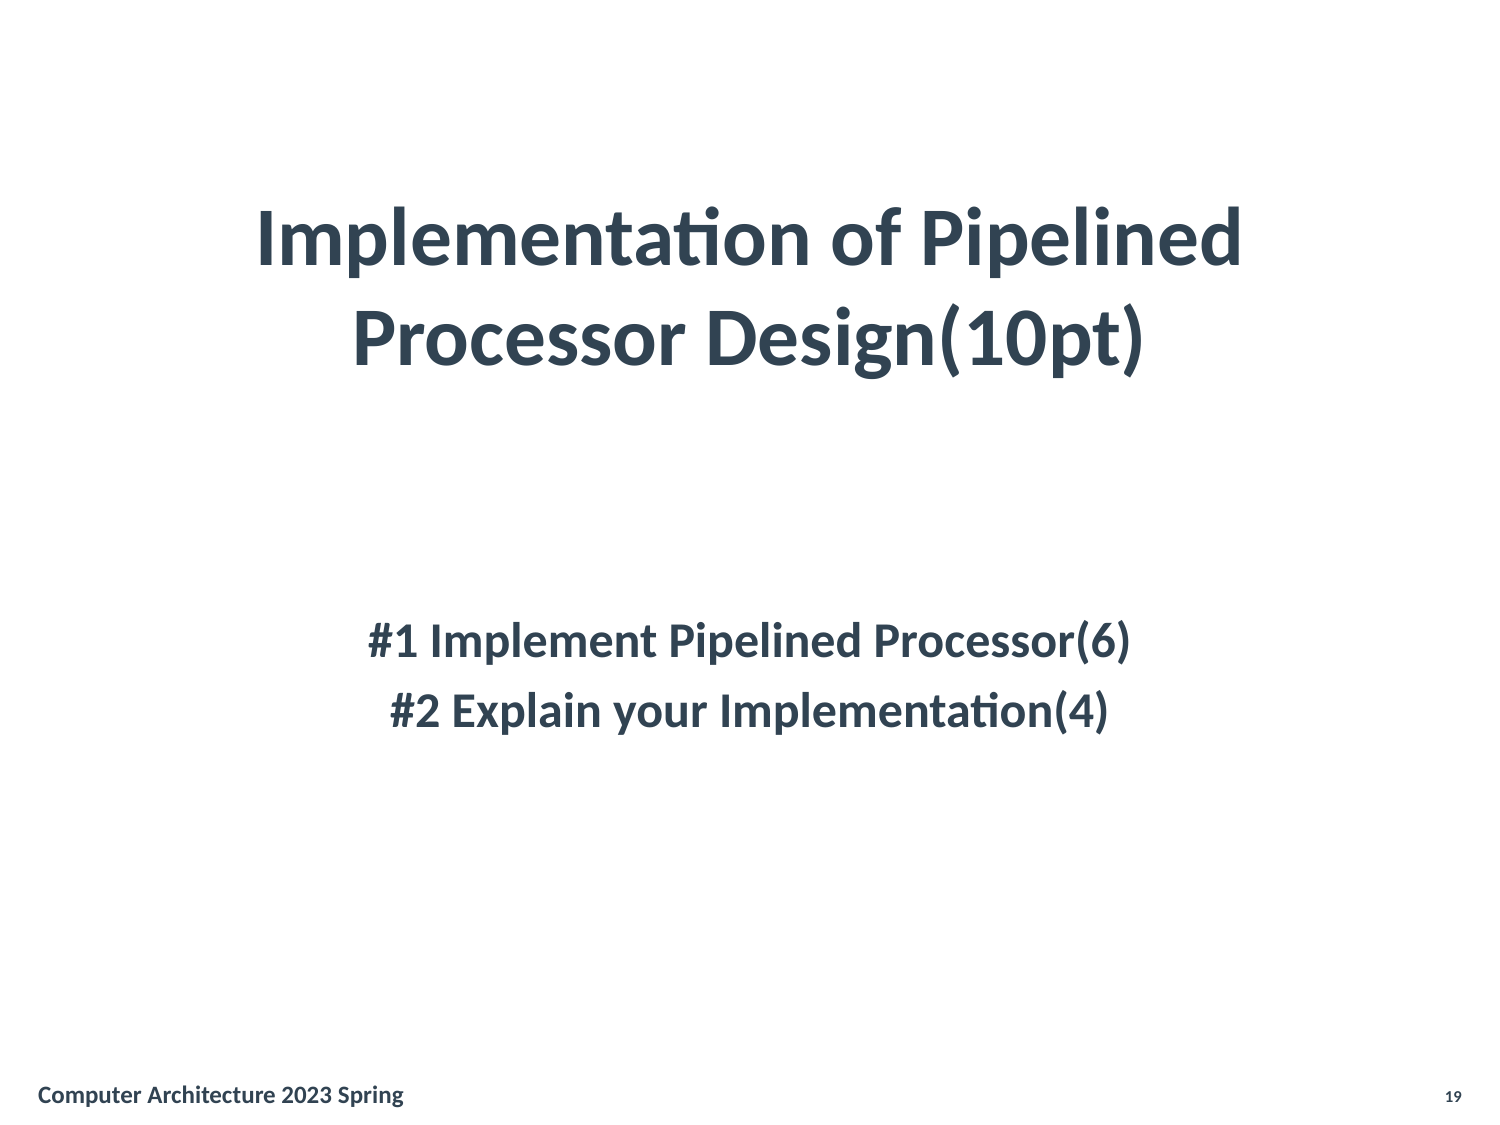

# Implementation of Pipelined Processor Design(10pt)
#1 Implement Pipelined Processor(6)
#2 Explain your Implementation(4)